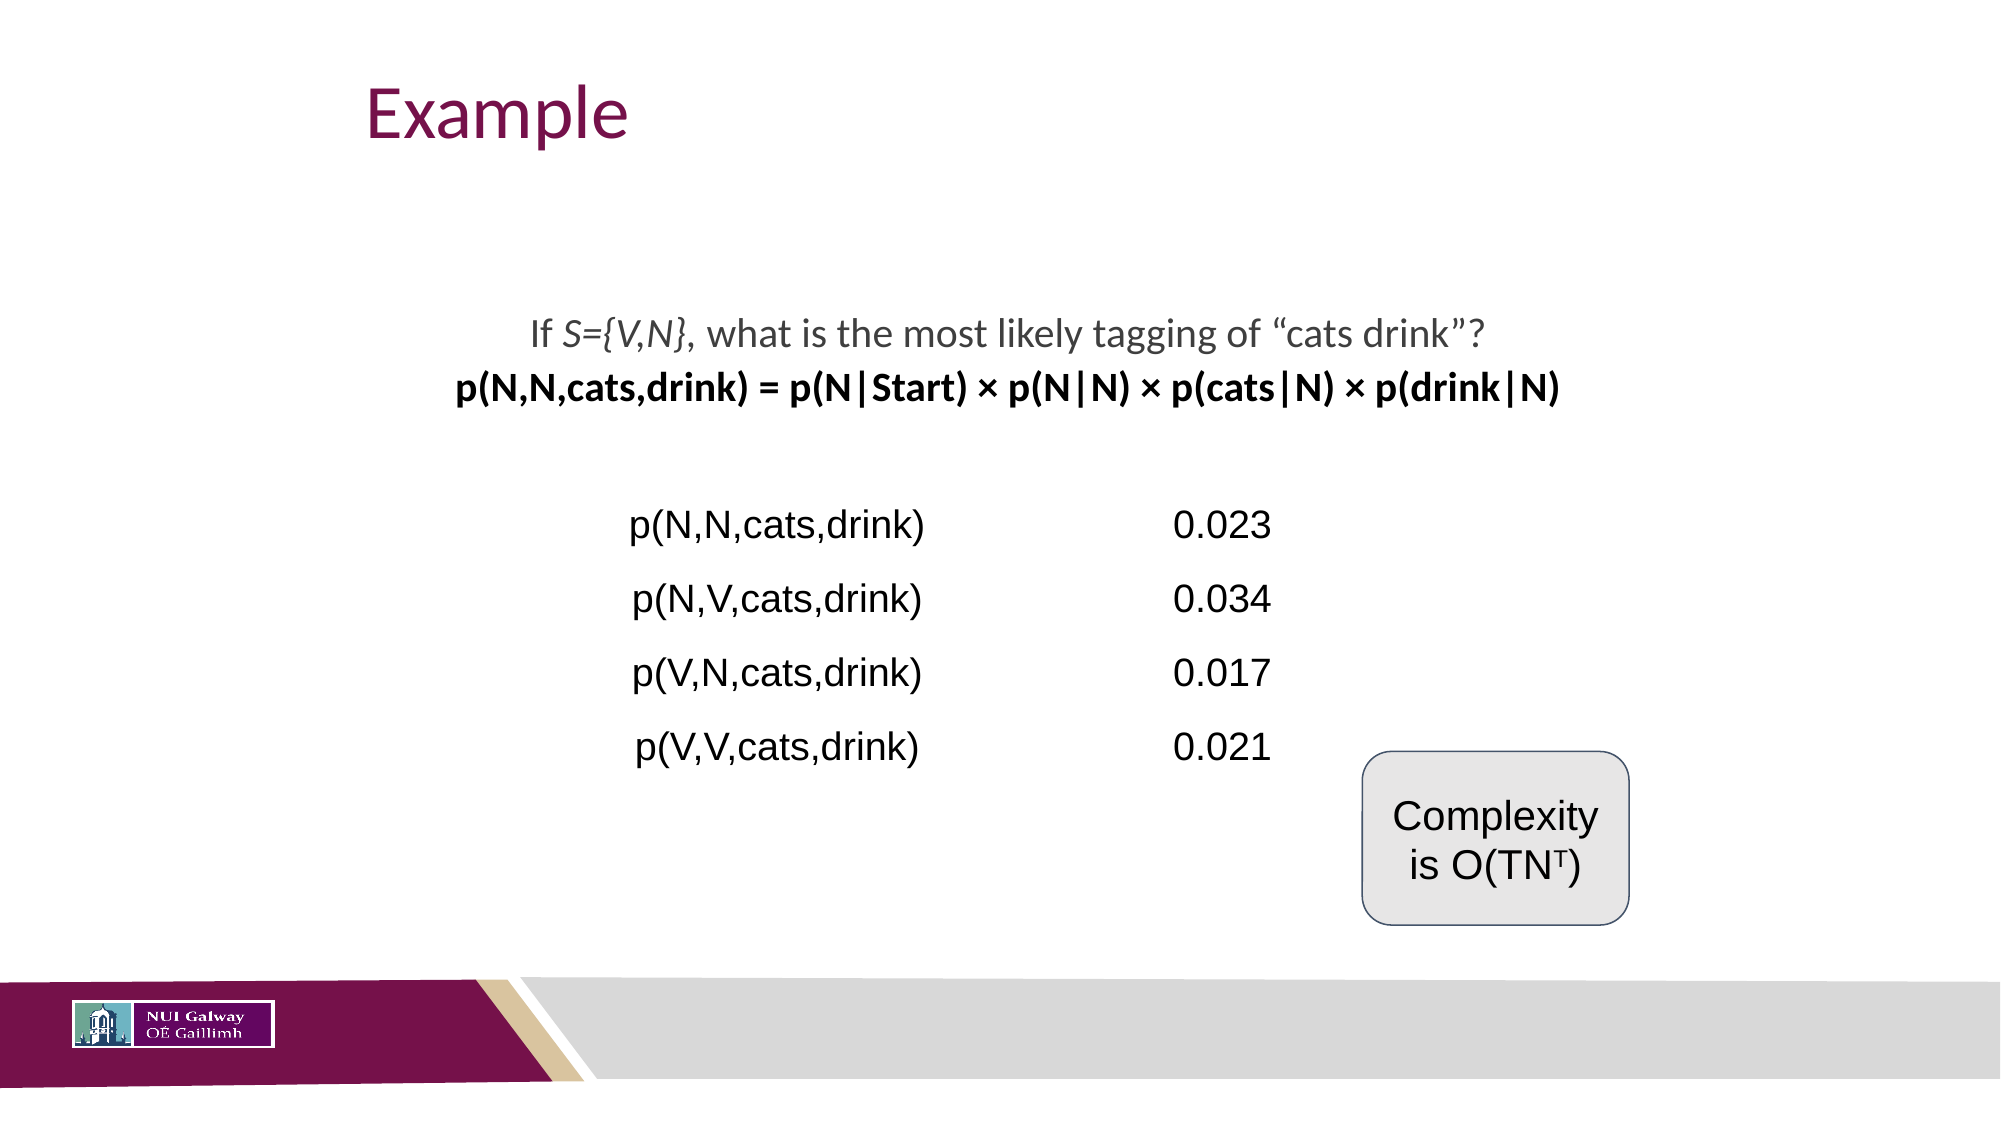

# Example
If S={V,N}, what is the most likely tagging of “cats drink”?
p(N,N,cats,drink) = p(N|Start) × p(N|N) × p(cats|N) × p(drink|N)
| p(N,N,cats,drink) | 0.023 |
| --- | --- |
| p(N,V,cats,drink) | 0.034 |
| p(V,N,cats,drink) | 0.017 |
| p(V,V,cats,drink) | 0.021 |
Complexity is O(TNT)